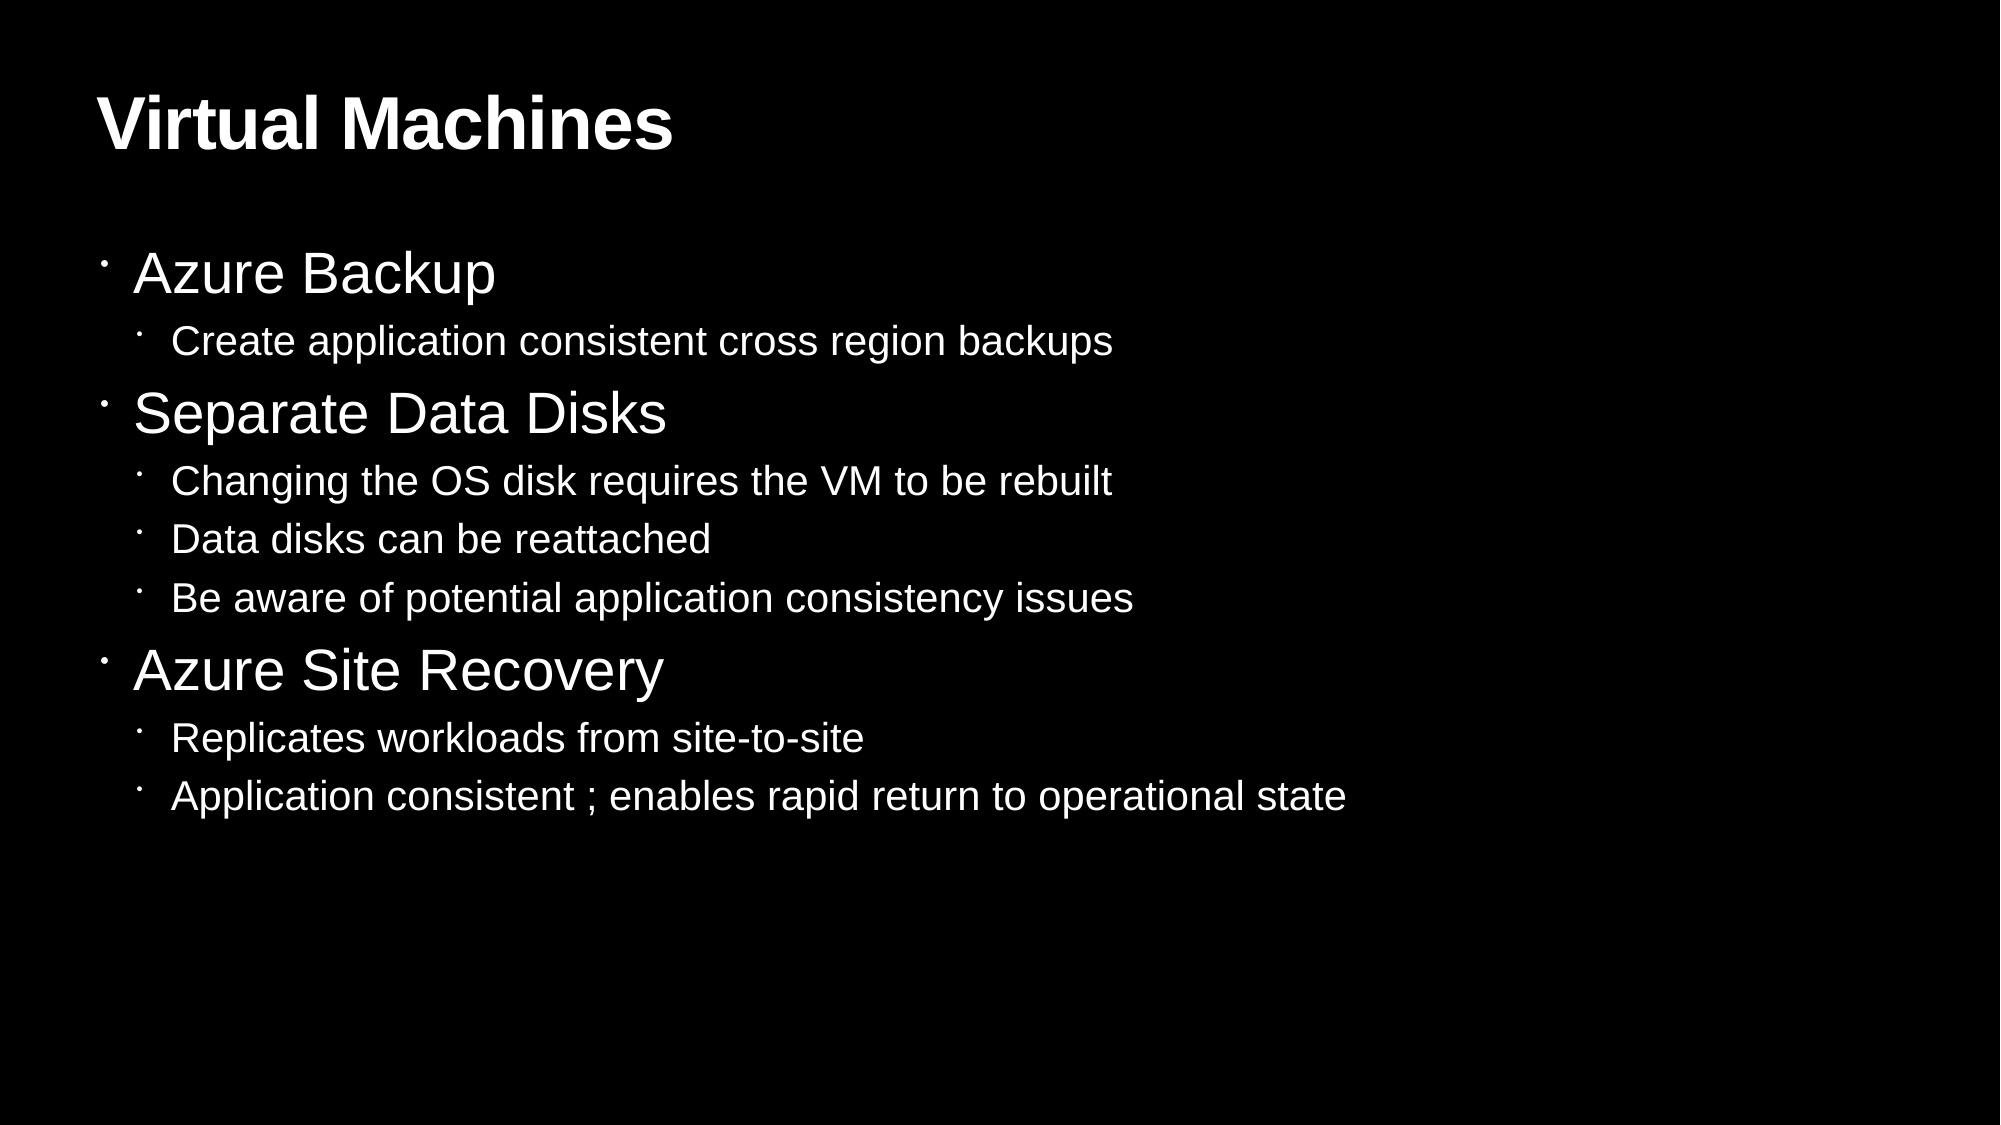

# Virtual Machines
Azure Backup
Create application consistent cross region backups
Separate Data Disks
Changing the OS disk requires the VM to be rebuilt
Data disks can be reattached
Be aware of potential application consistency issues
Azure Site Recovery
Replicates workloads from site-to-site
Application consistent ; enables rapid return to operational state